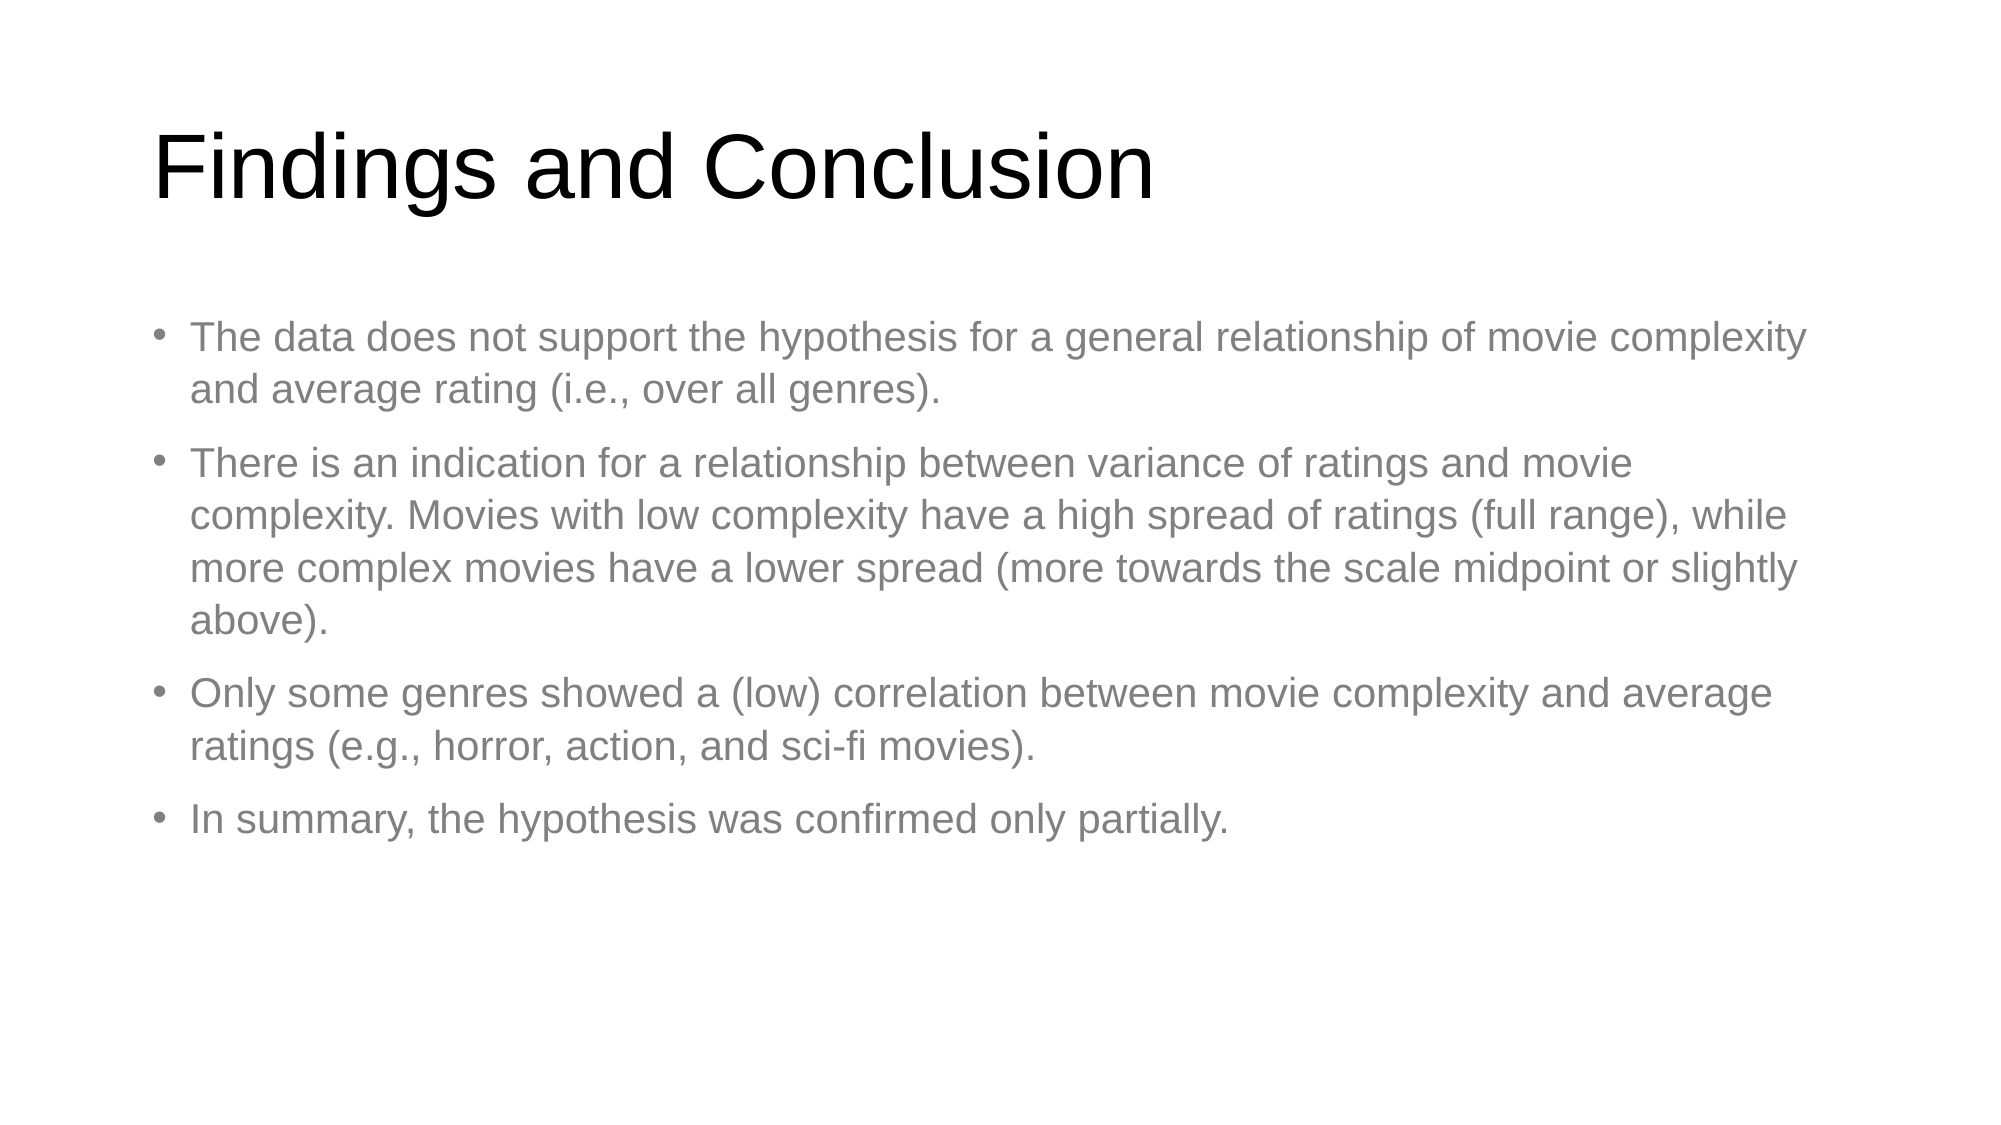

# Findings and Conclusion
The data does not support the hypothesis for a general relationship of movie complexity and average rating (i.e., over all genres).
There is an indication for a relationship between variance of ratings and movie complexity. Movies with low complexity have a high spread of ratings (full range), while more complex movies have a lower spread (more towards the scale midpoint or slightly above).
Only some genres showed a (low) correlation between movie complexity and average ratings (e.g., horror, action, and sci-fi movies).
In summary, the hypothesis was confirmed only partially.